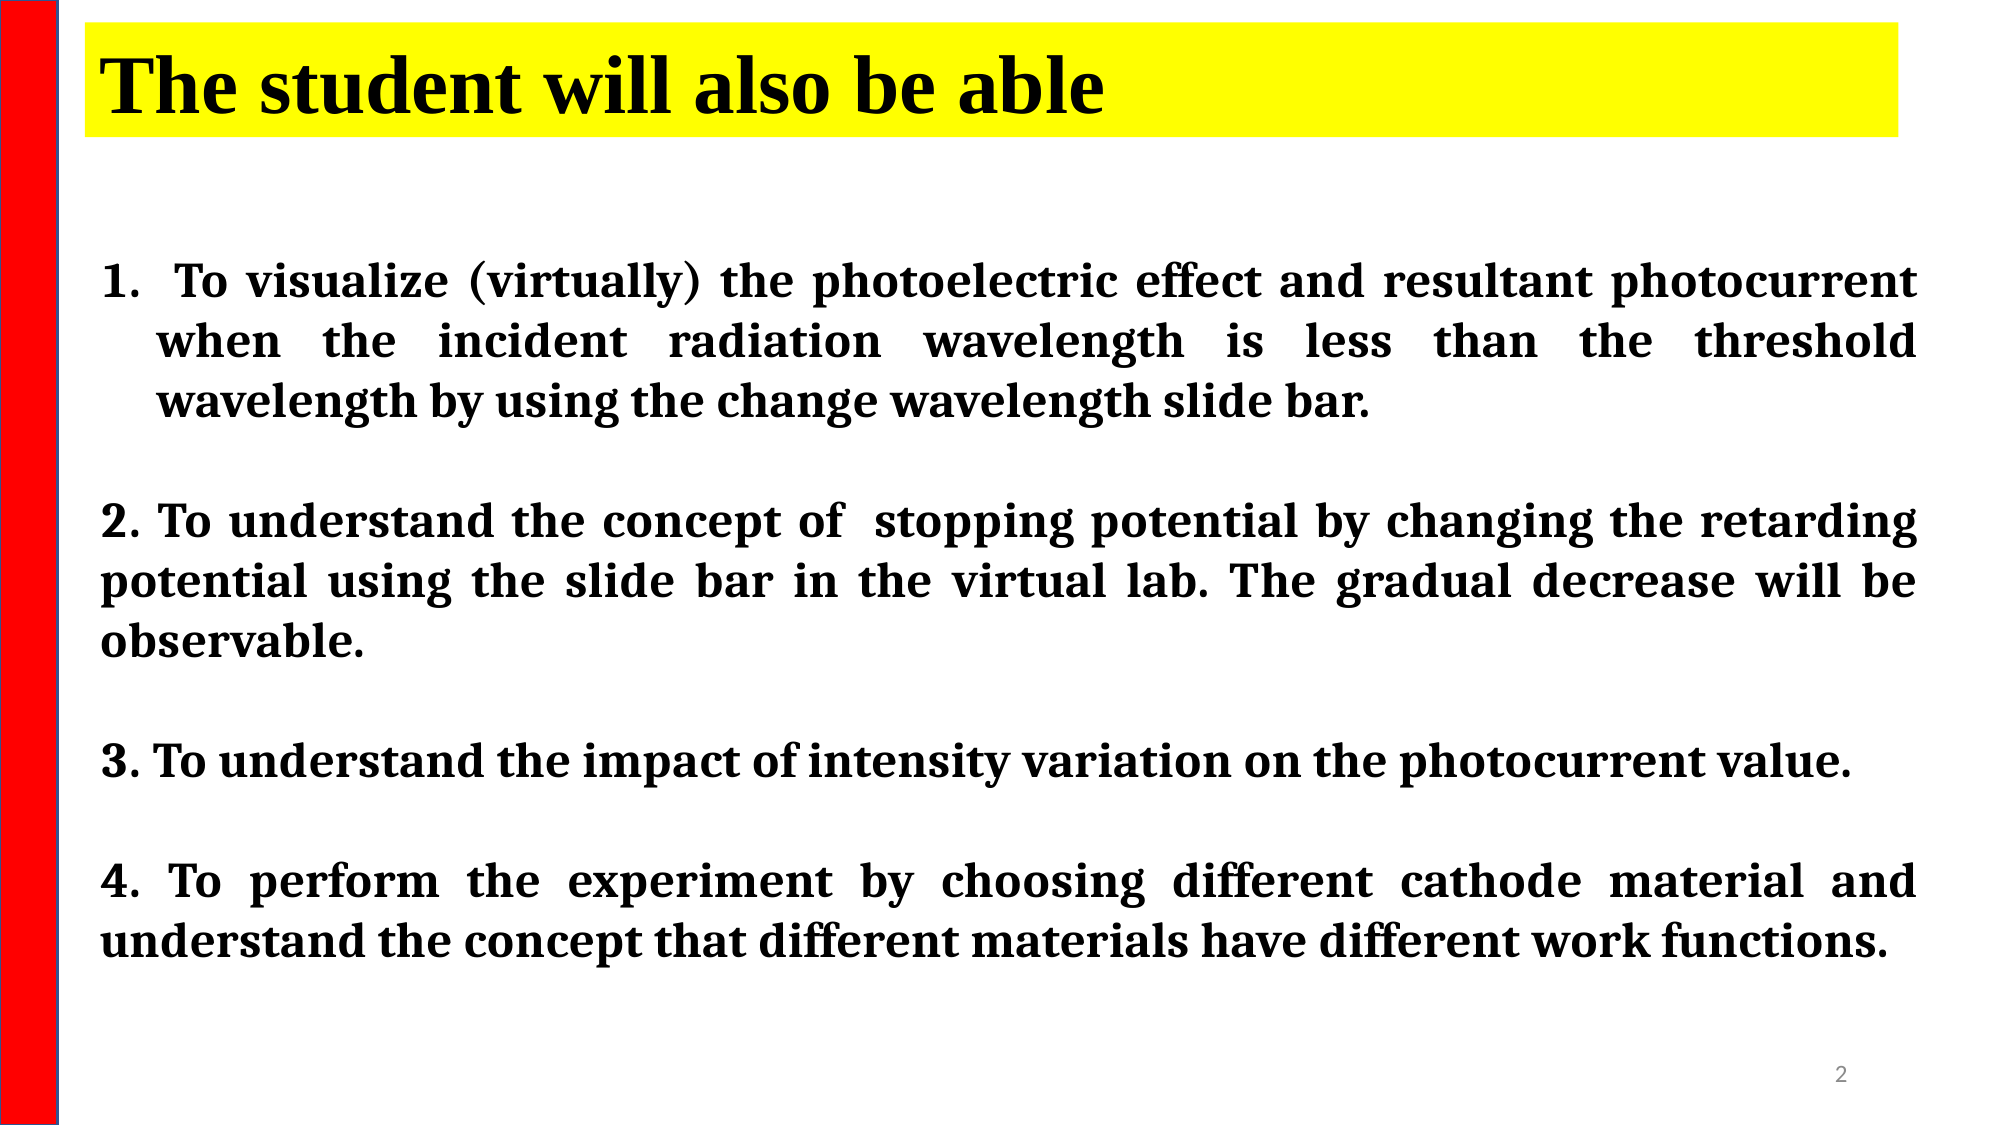

The student will also be able

 To visualize (virtually) the photoelectric effect and resultant photocurrent when the incident radiation wavelength is less than the threshold wavelength by using the change wavelength slide bar.

2. To understand the concept of  stopping potential by changing the retarding potential using the slide bar in the virtual lab. The gradual decrease will be observable.

3. To understand the impact of intensity variation on the photocurrent value.

4. To perform the experiment by choosing different cathode material and understand the concept that different materials have different work functions.

2